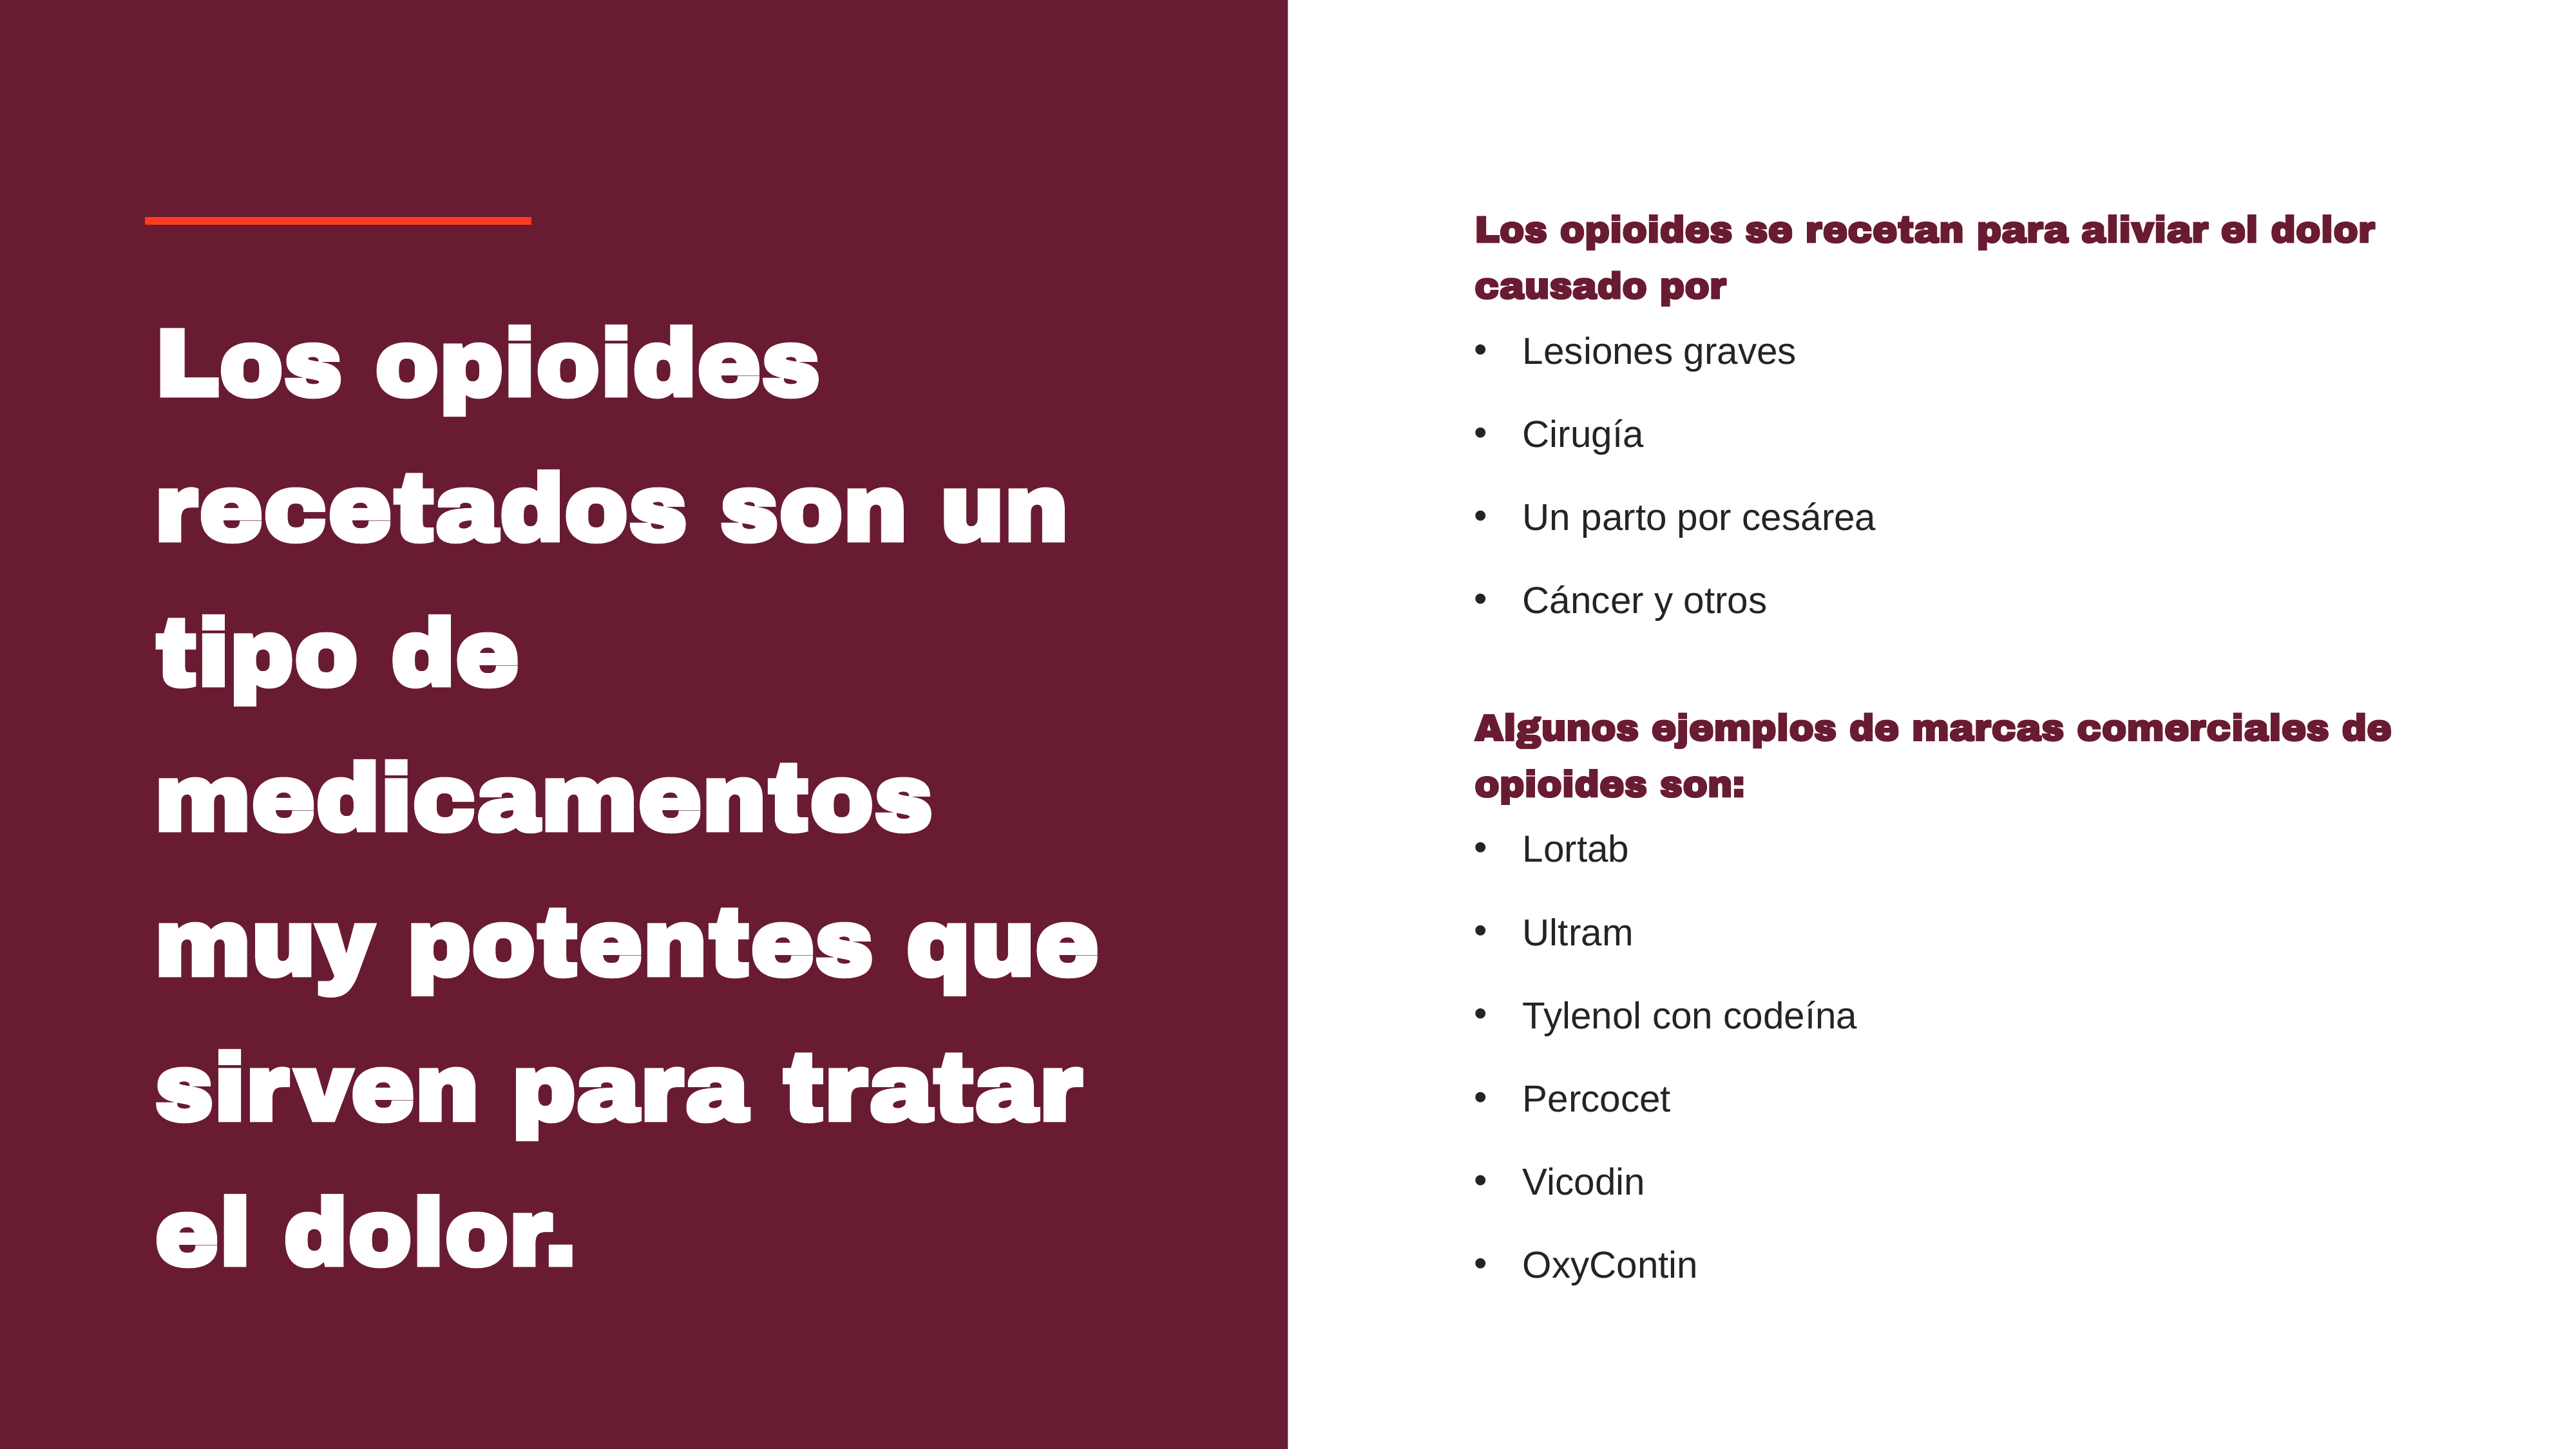

Los opioides se recetan para aliviar el dolor causado por
Los opioides recetados son un tipo de medicamentos muy potentes que sirven para tratar el dolor.
Lesiones graves
Cirugía
Un parto por cesárea
Cáncer y otros
Algunos ejemplos de marcas comerciales de opioides son:

Lortab
Ultram
Tylenol con codeína
Percocet
Vicodin
OxyContin